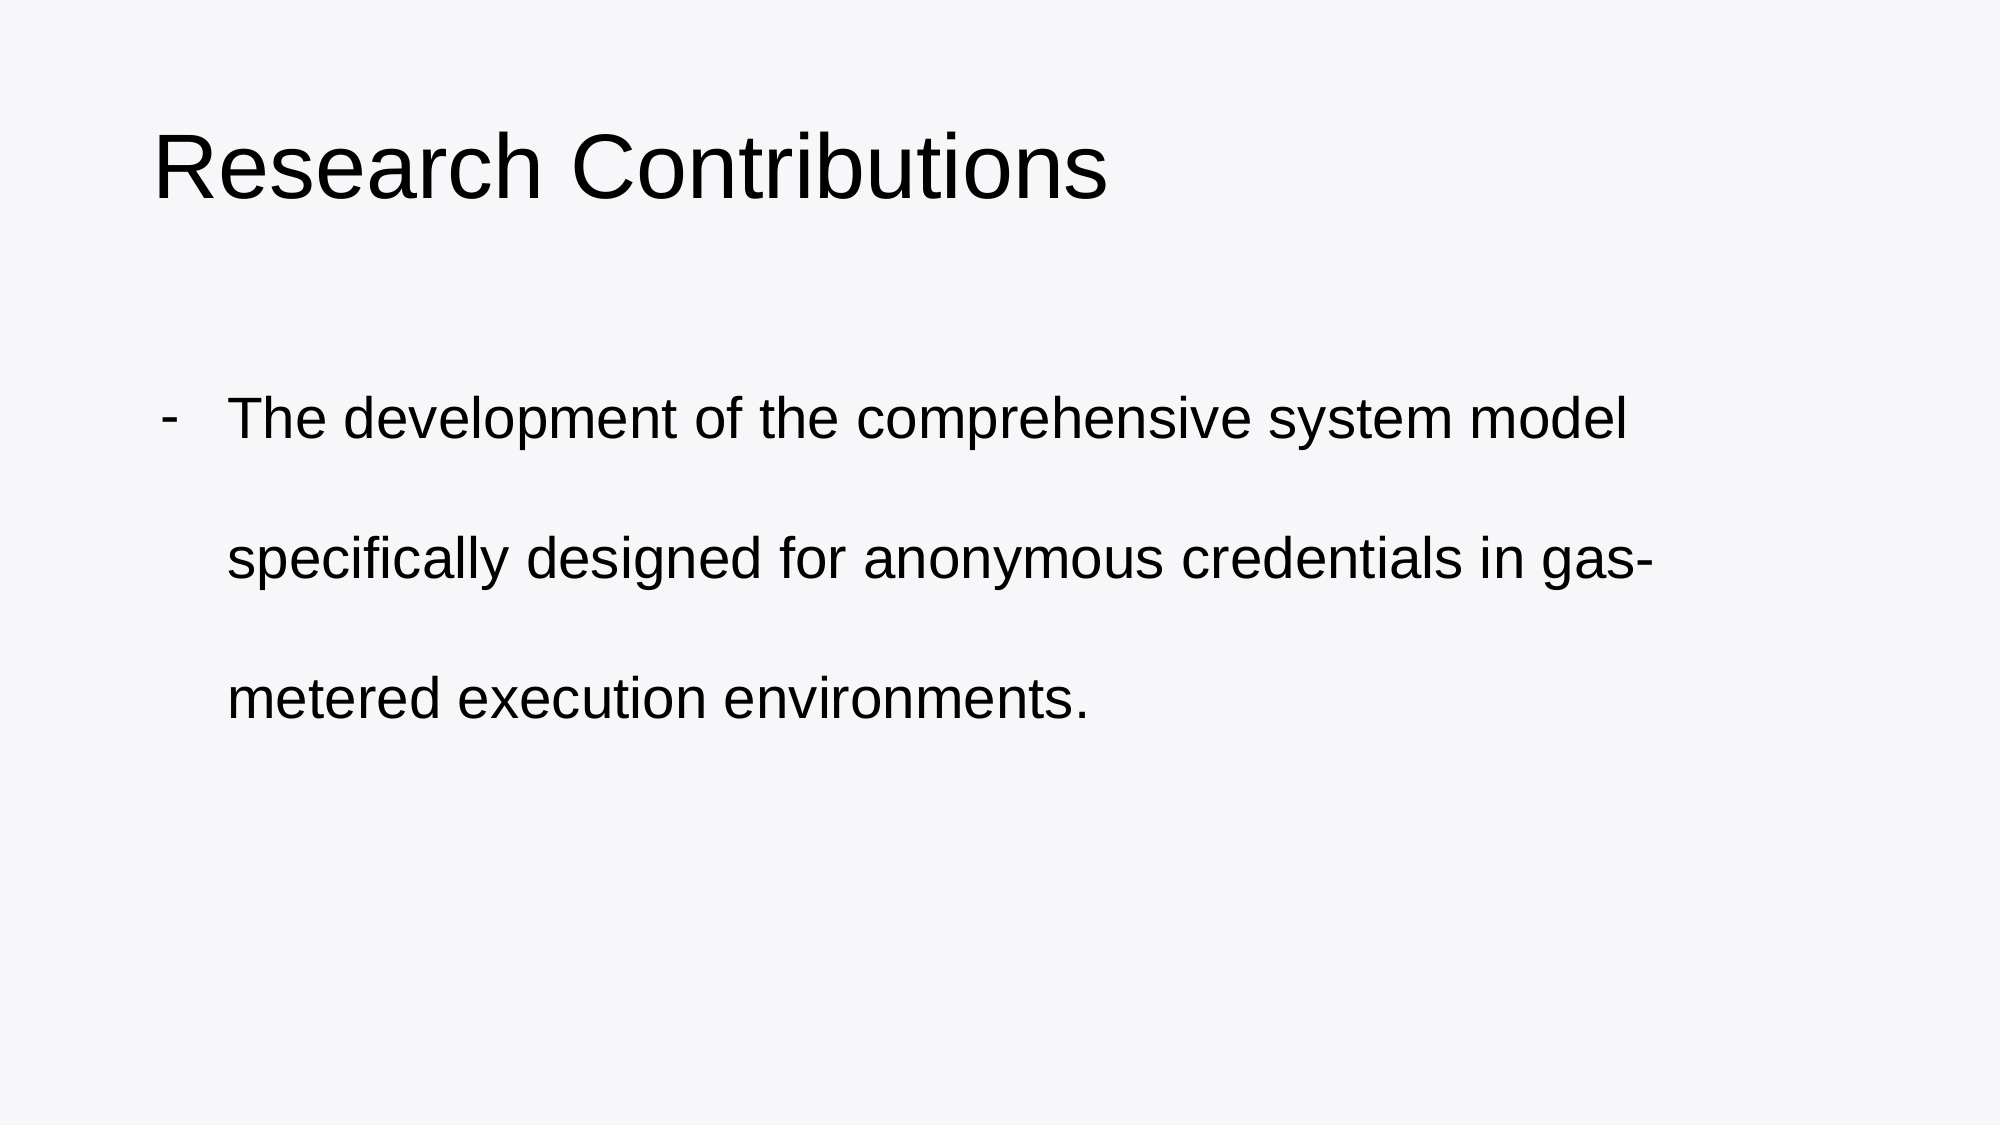

# Research Contributions
The development of the comprehensive system model specifically designed for anonymous credentials in gas-metered execution environments.